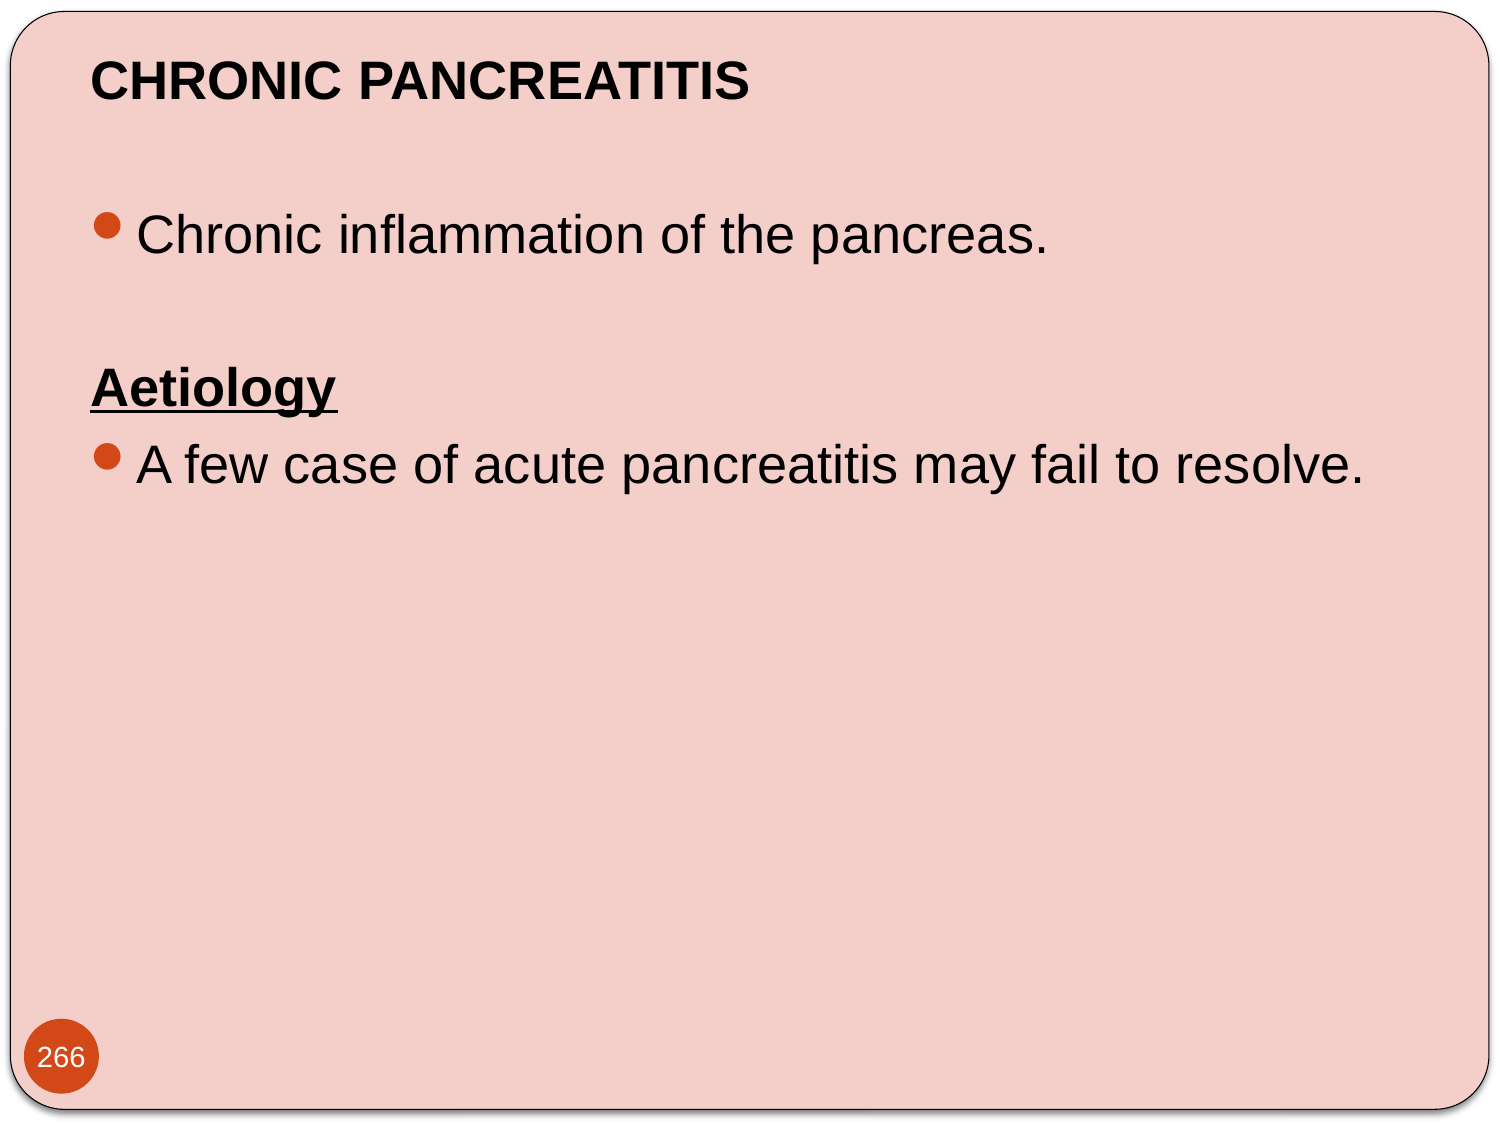

CHRONIC PANCREATITIS

Chronic inflammation of the pancreas.

Aetiology
A few case of acute pancreatitis may fail to resolve.

266